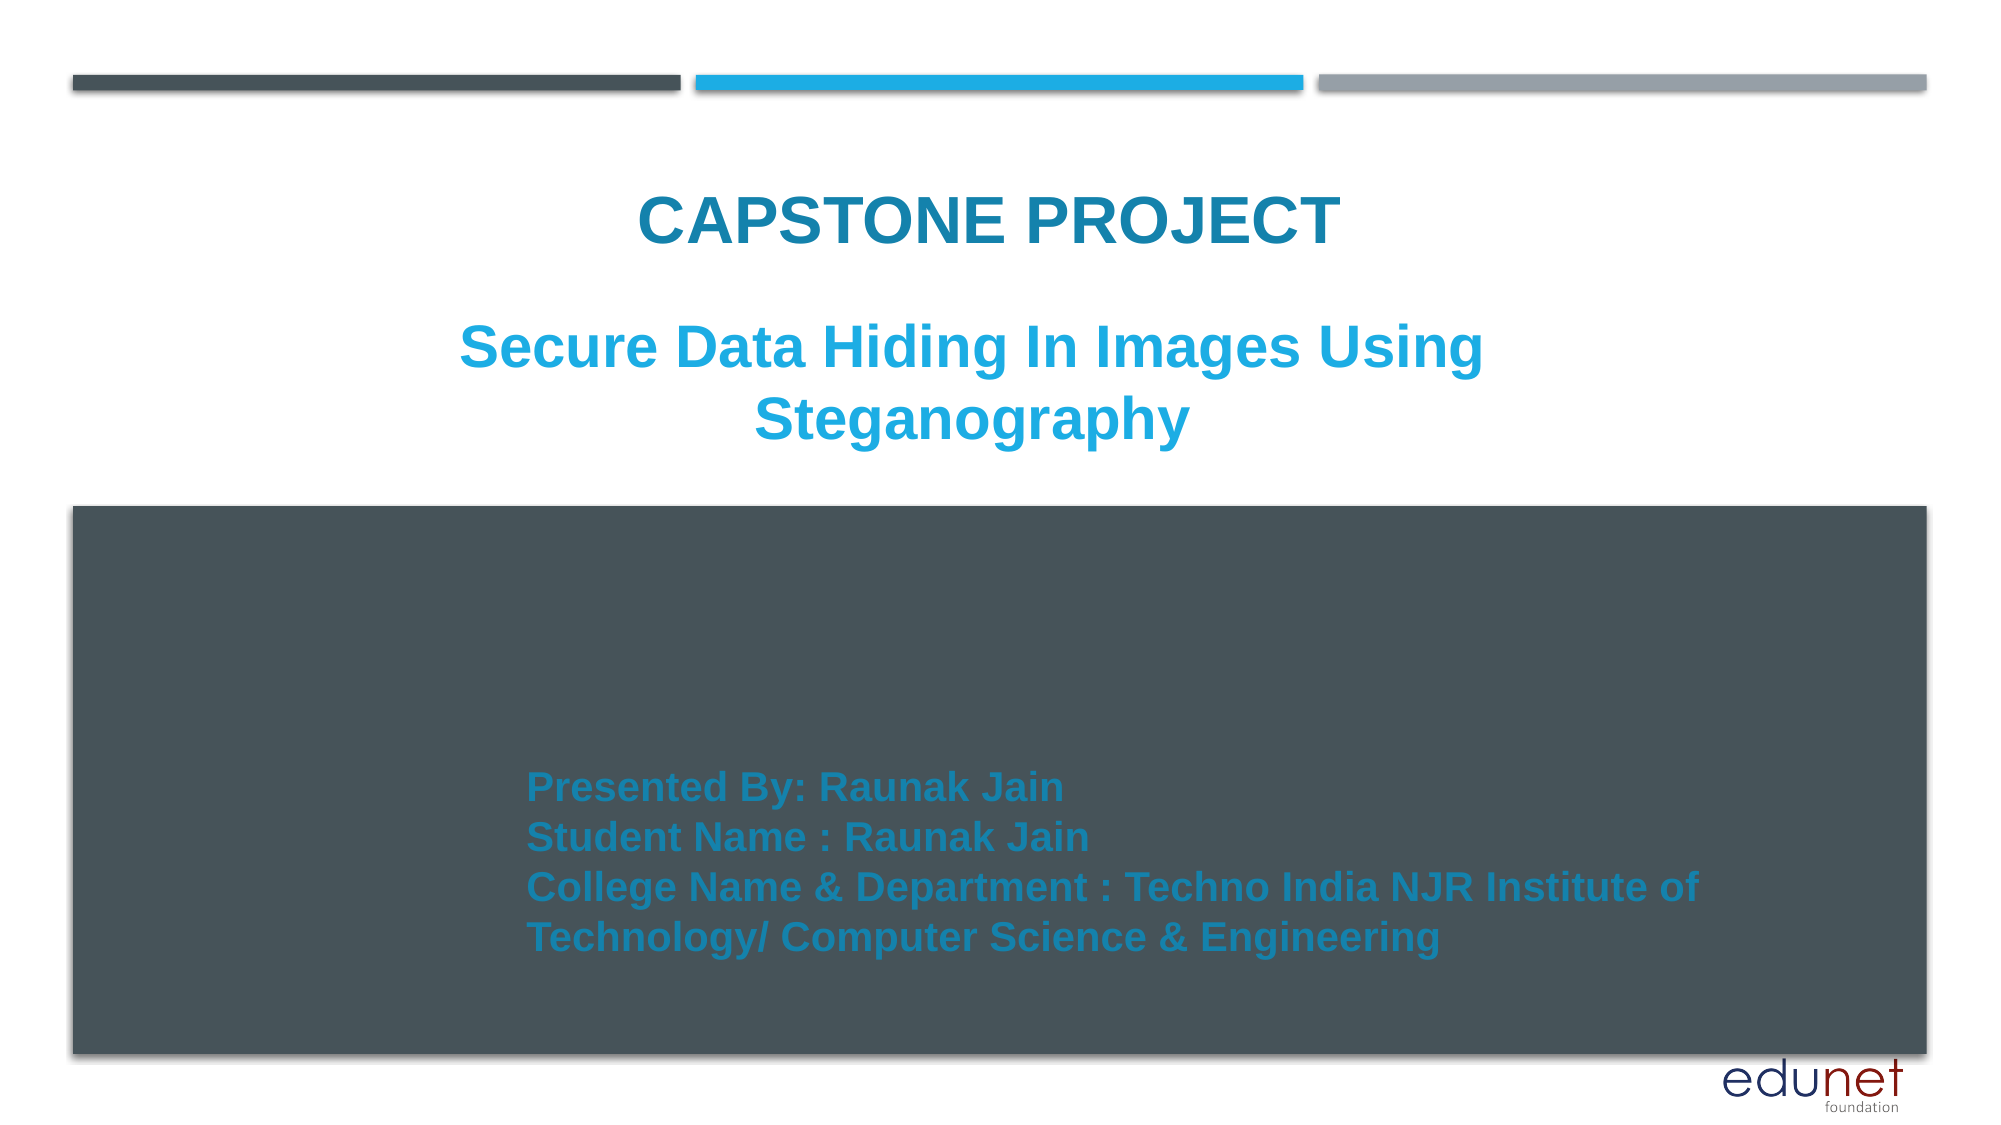

CAPSTONE PROJECT
# Secure Data Hiding In Images Using Steganography
Presented By: Raunak Jain
Student Name : Raunak Jain
College Name & Department : Techno India NJR Institute of Technology/ Computer Science & Engineering